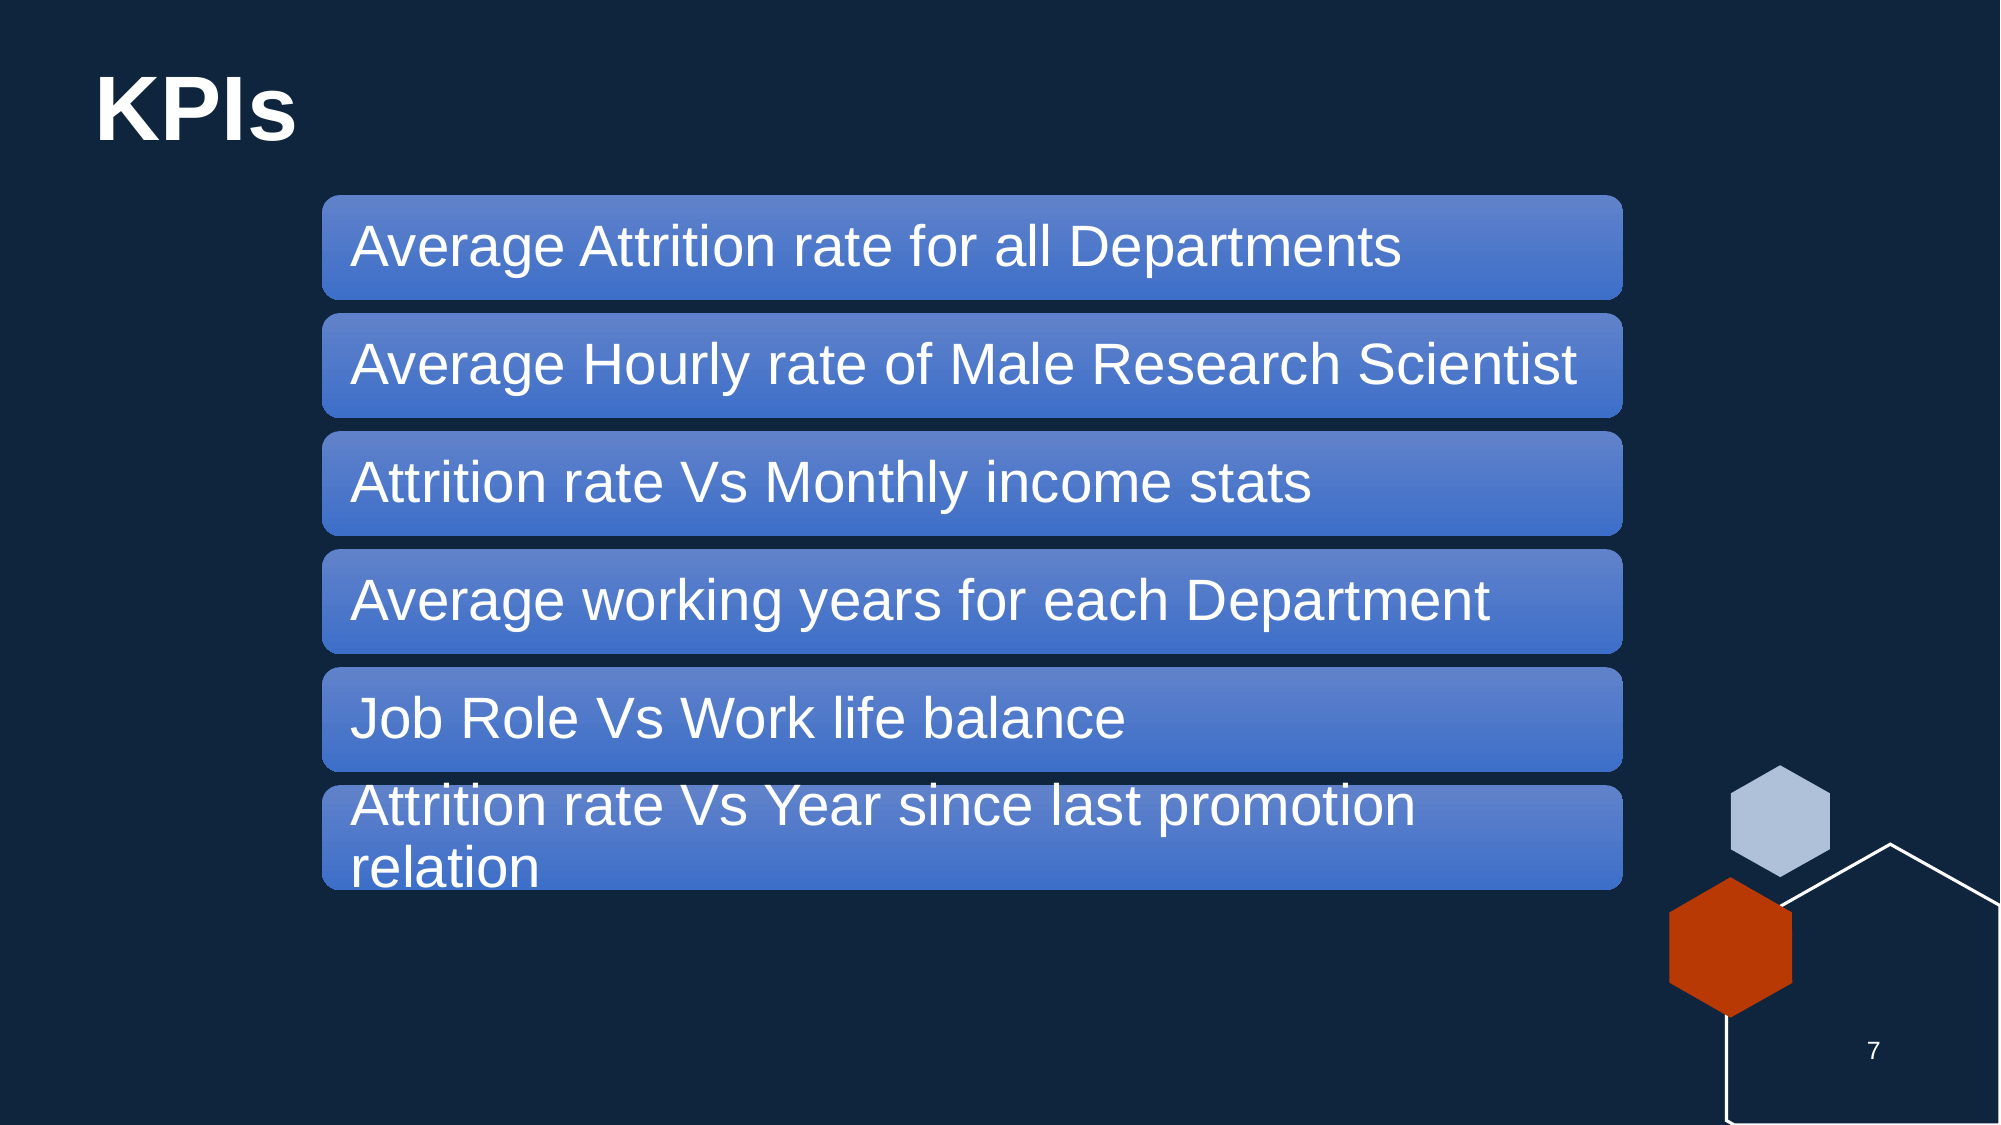

# KPIs
Average Attrition rate for all Departments
Average Hourly rate of Male Research Scientist
Attrition rate Vs Monthly income stats
Average working years for each Department
Job Role Vs Work life balance
Attrition rate Vs Year since last promotion relation
7